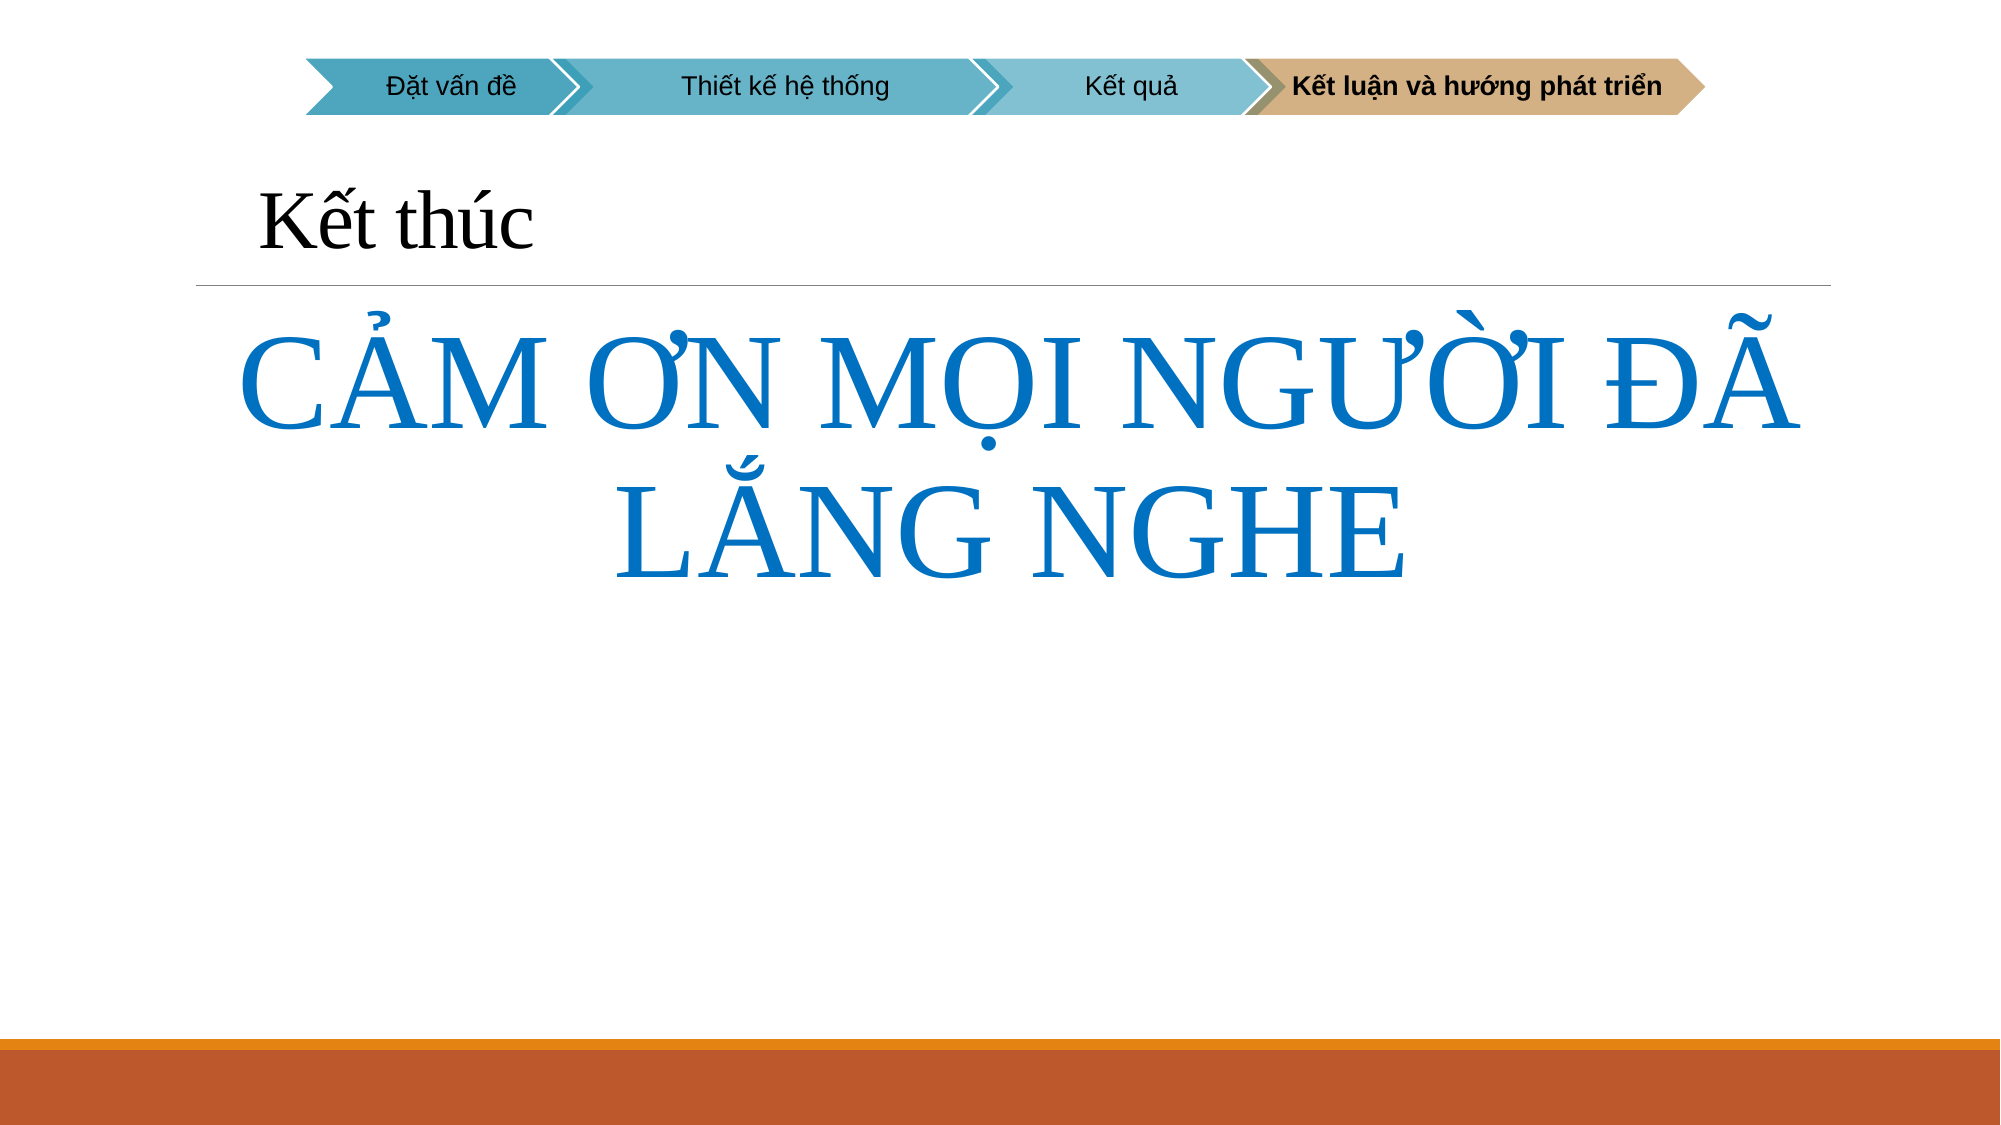

# Kết luận và hướng phát triển Kết thúc
Đặt vấn đề
Thiết kế hệ thống
Kết quả
Kết luận và hướng phát triển
CẢM ƠN MỌI NGƯỜI ĐÃ LẮNG NGHE